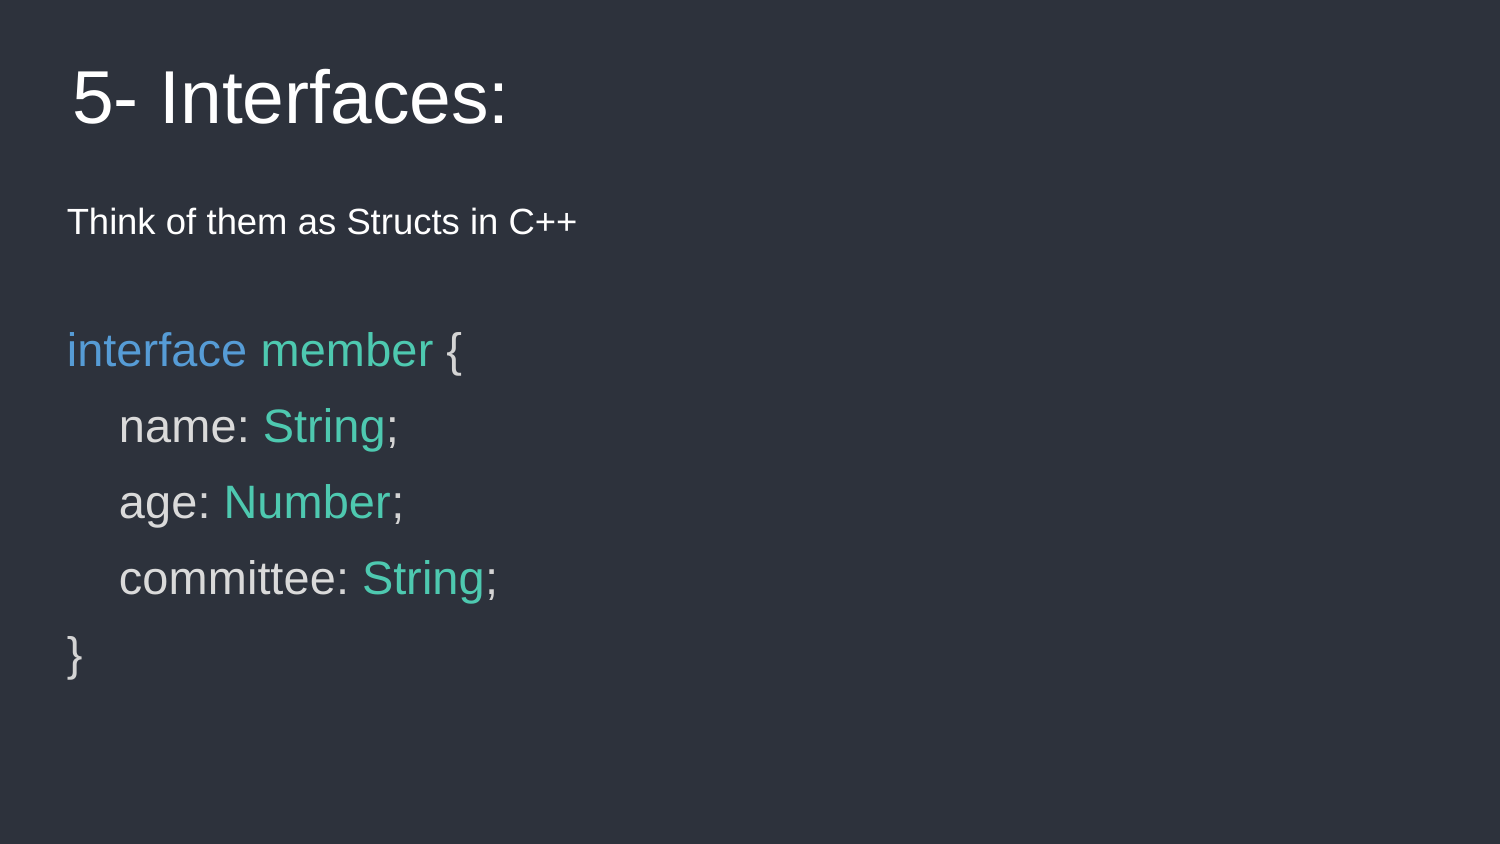

# 5- Interfaces:
Think of them as Structs in C++

interface member {
    name: String;
    age: Number;
    committee: String;
}